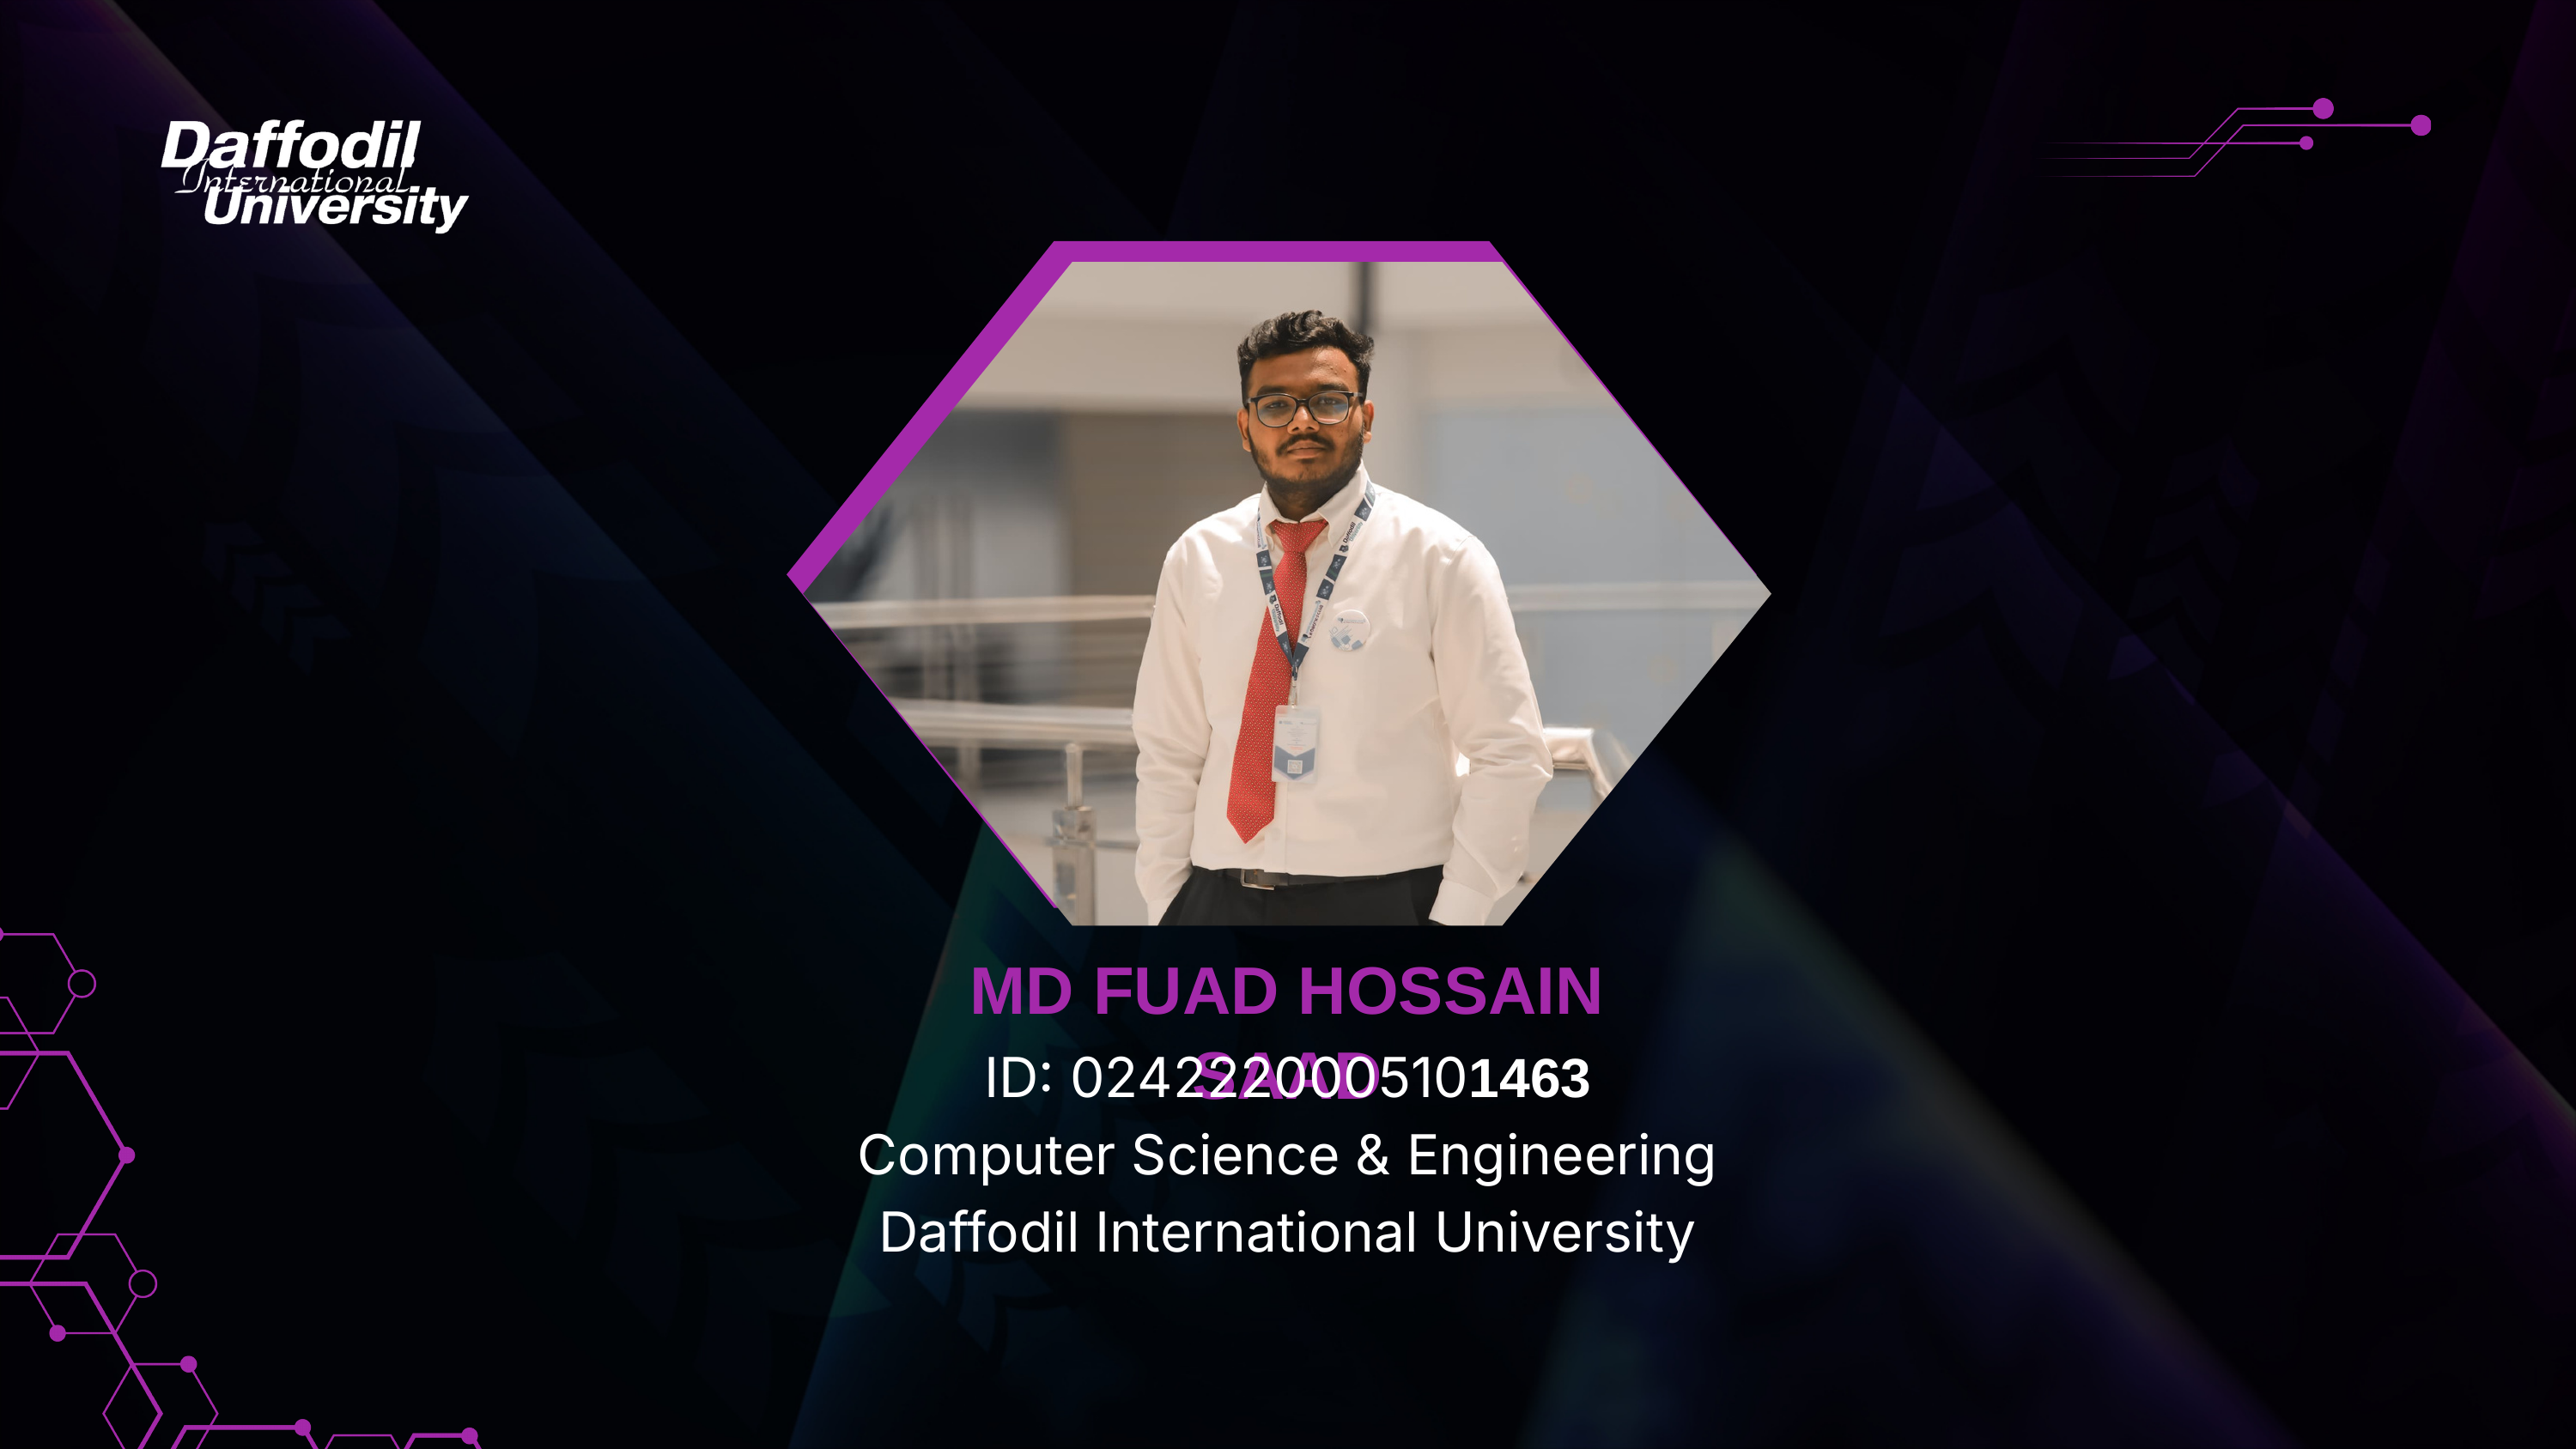

MD FUAD HOSSAIN SAAD
ID: 0242220005101463
Computer Science & Engineering
Daffodil International University